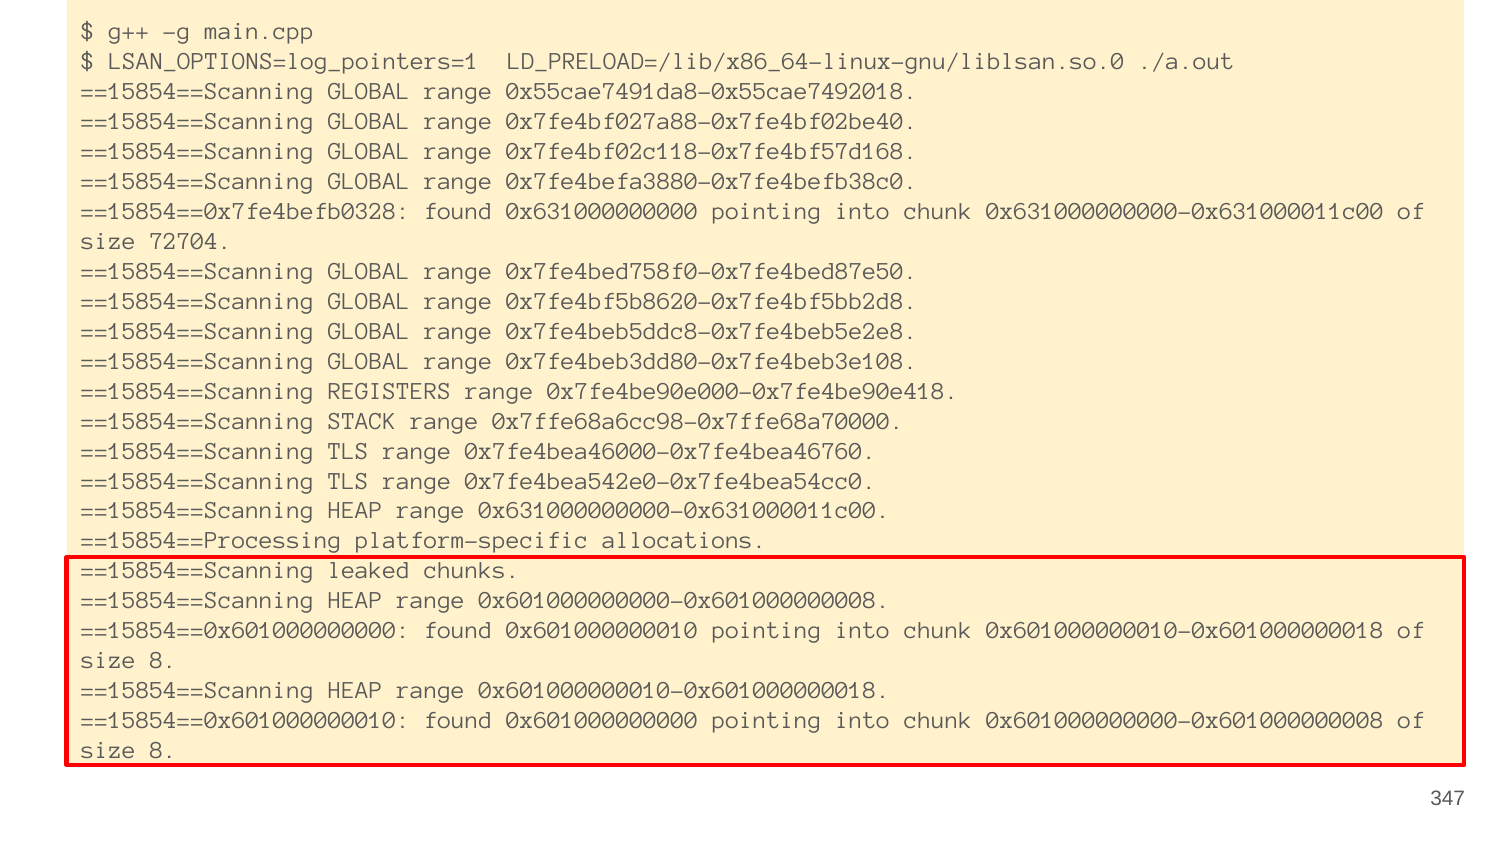

$ g++ -g main.cpp
$ LSAN_OPTIONS=log_pointers=1  LD_PRELOAD=/lib/x86_64-linux-gnu/liblsan.so.0 ./a.out
==15854==Scanning GLOBAL range 0x55cae7491da8-0x55cae7492018.
==15854==Scanning GLOBAL range 0x7fe4bf027a88-0x7fe4bf02be40.
==15854==Scanning GLOBAL range 0x7fe4bf02c118-0x7fe4bf57d168.
==15854==Scanning GLOBAL range 0x7fe4befa3880-0x7fe4befb38c0.
==15854==0x7fe4befb0328: found 0x631000000000 pointing into chunk 0x631000000000-0x631000011c00 of size 72704.
==15854==Scanning GLOBAL range 0x7fe4bed758f0-0x7fe4bed87e50.
==15854==Scanning GLOBAL range 0x7fe4bf5b8620-0x7fe4bf5bb2d8.
==15854==Scanning GLOBAL range 0x7fe4beb5ddc8-0x7fe4beb5e2e8.
==15854==Scanning GLOBAL range 0x7fe4beb3dd80-0x7fe4beb3e108.
==15854==Scanning REGISTERS range 0x7fe4be90e000-0x7fe4be90e418.
==15854==Scanning STACK range 0x7ffe68a6cc98-0x7ffe68a70000.
==15854==Scanning TLS range 0x7fe4bea46000-0x7fe4bea46760.
==15854==Scanning TLS range 0x7fe4bea542e0-0x7fe4bea54cc0.
==15854==Scanning HEAP range 0x631000000000-0x631000011c00.
==15854==Processing platform-specific allocations.
==15854==Scanning leaked chunks.
==15854==Scanning HEAP range 0x601000000000-0x601000000008.
==15854==0x601000000000: found 0x601000000010 pointing into chunk 0x601000000010-0x601000000018 of size 8.
==15854==Scanning HEAP range 0x601000000010-0x601000000018.
==15854==0x601000000010: found 0x601000000000 pointing into chunk 0x601000000000-0x601000000008 of size 8.

347